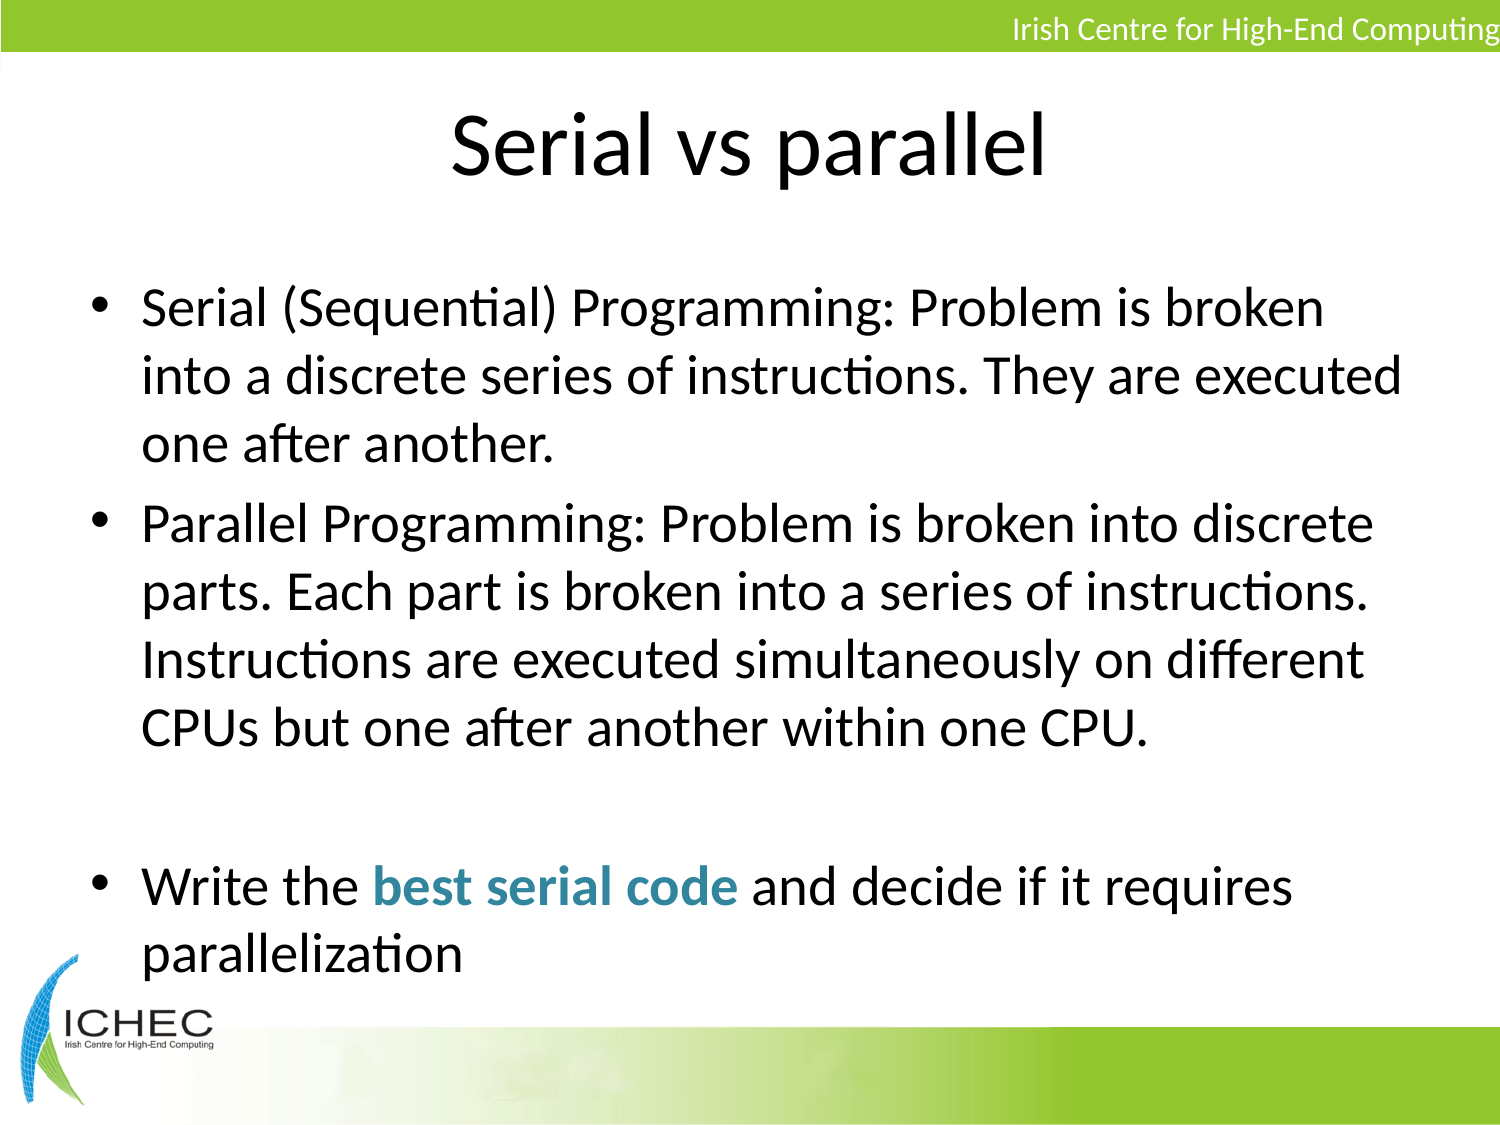

# Serial vs parallel
Serial (Sequential) Programming: Problem is broken into a discrete series of instructions. They are executed one after another.
Parallel Programming: Problem is broken into discrete parts. Each part is broken into a series of instructions. Instructions are executed simultaneously on different CPUs but one after another within one CPU.

Write the best serial code and decide if it requires parallelization